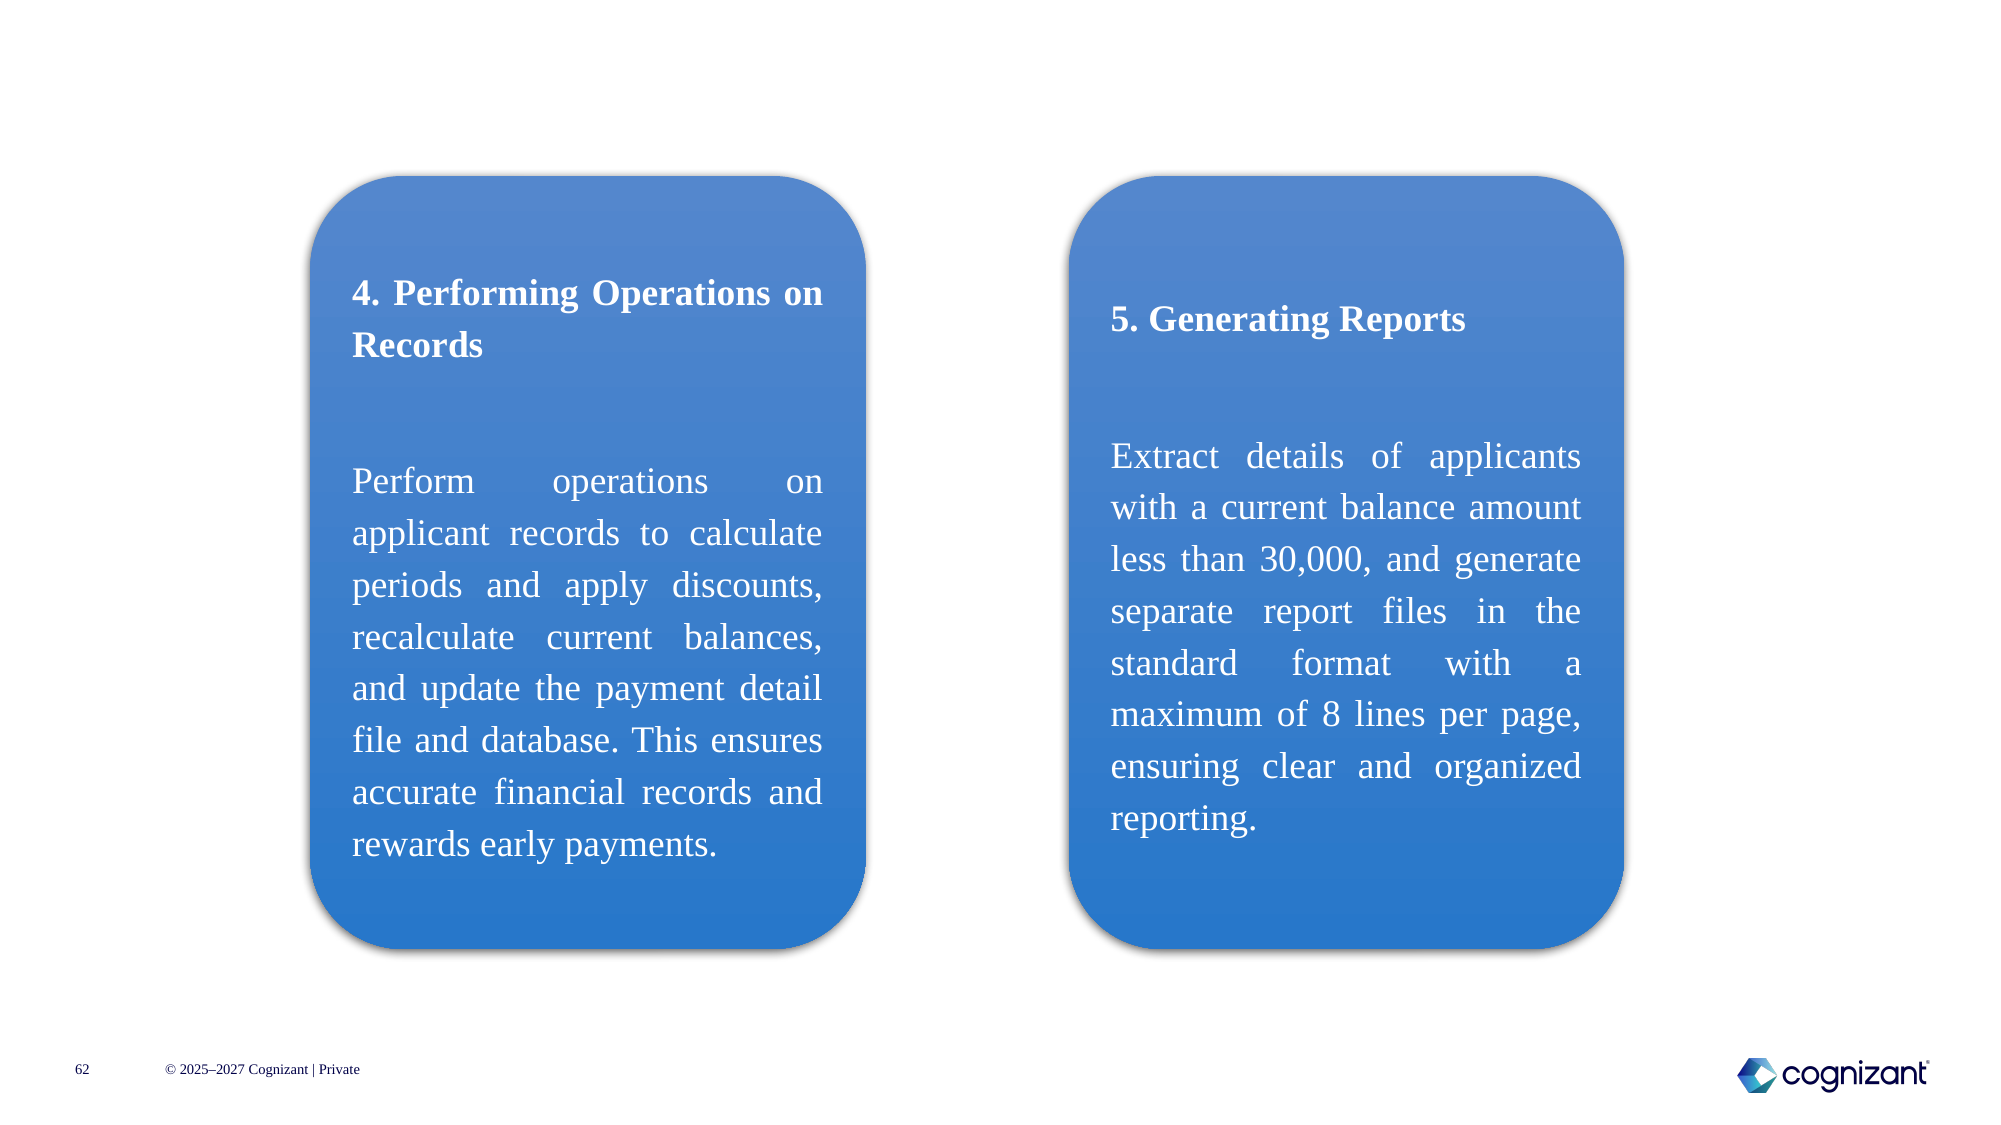

4. Performing Operations on Records

Perform operations on applicant records to calculate periods and apply discounts, recalculate current balances, and update the payment detail file and database. This ensures accurate financial records and rewards early payments.
5. Generating Reports

Extract details of applicants with a current balance amount less than 30,000, and generate separate report files in the standard format with a maximum of 8 lines per page, ensuring clear and organized reporting.
62
© 2025–2027 Cognizant | Private